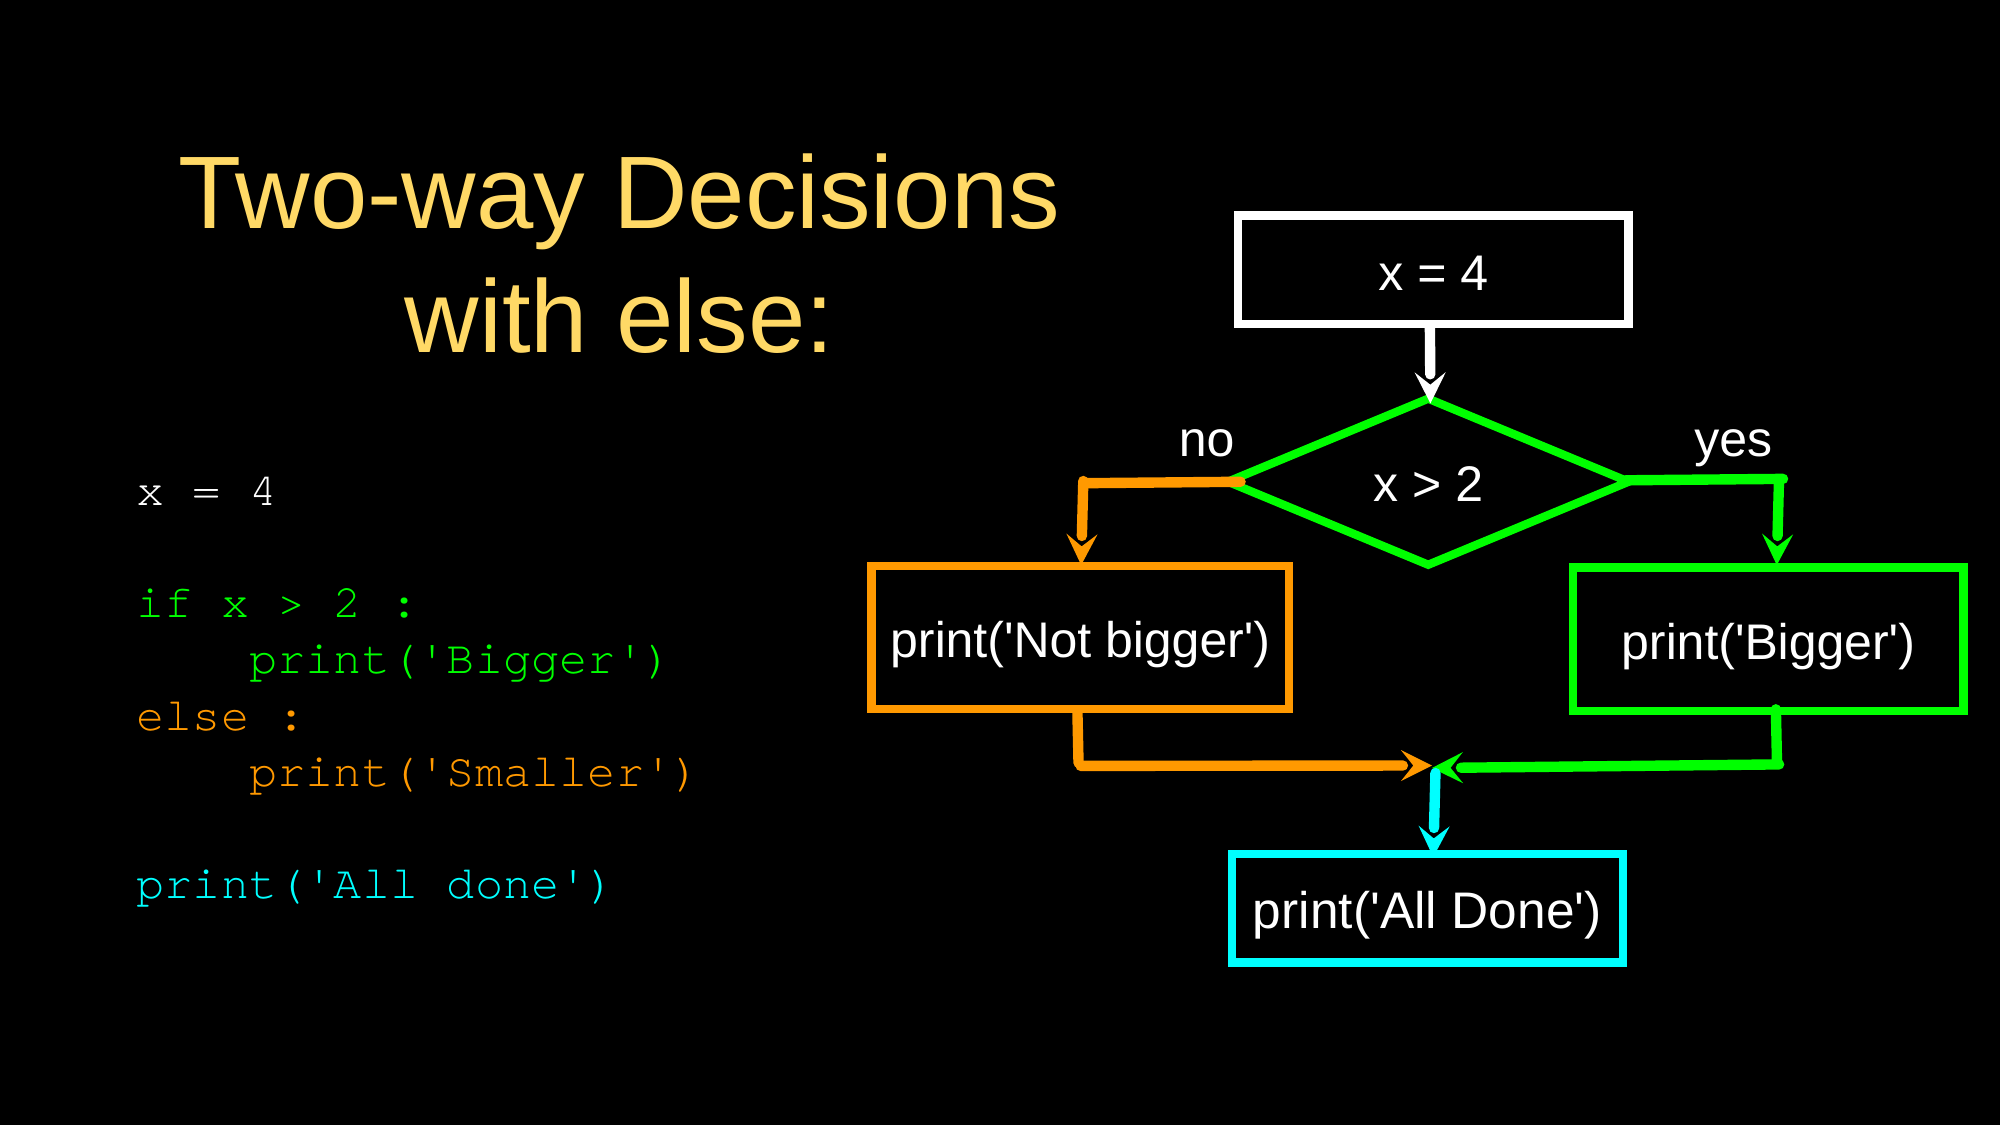

# Two-way Decisions with else:
x = 4
x > 2
no
yes
x = 4

if x > 2 :
    print('Bigger')
else :
    print('Smaller')

print('All done')
print('Not bigger')
print('Bigger')
print('All Done')